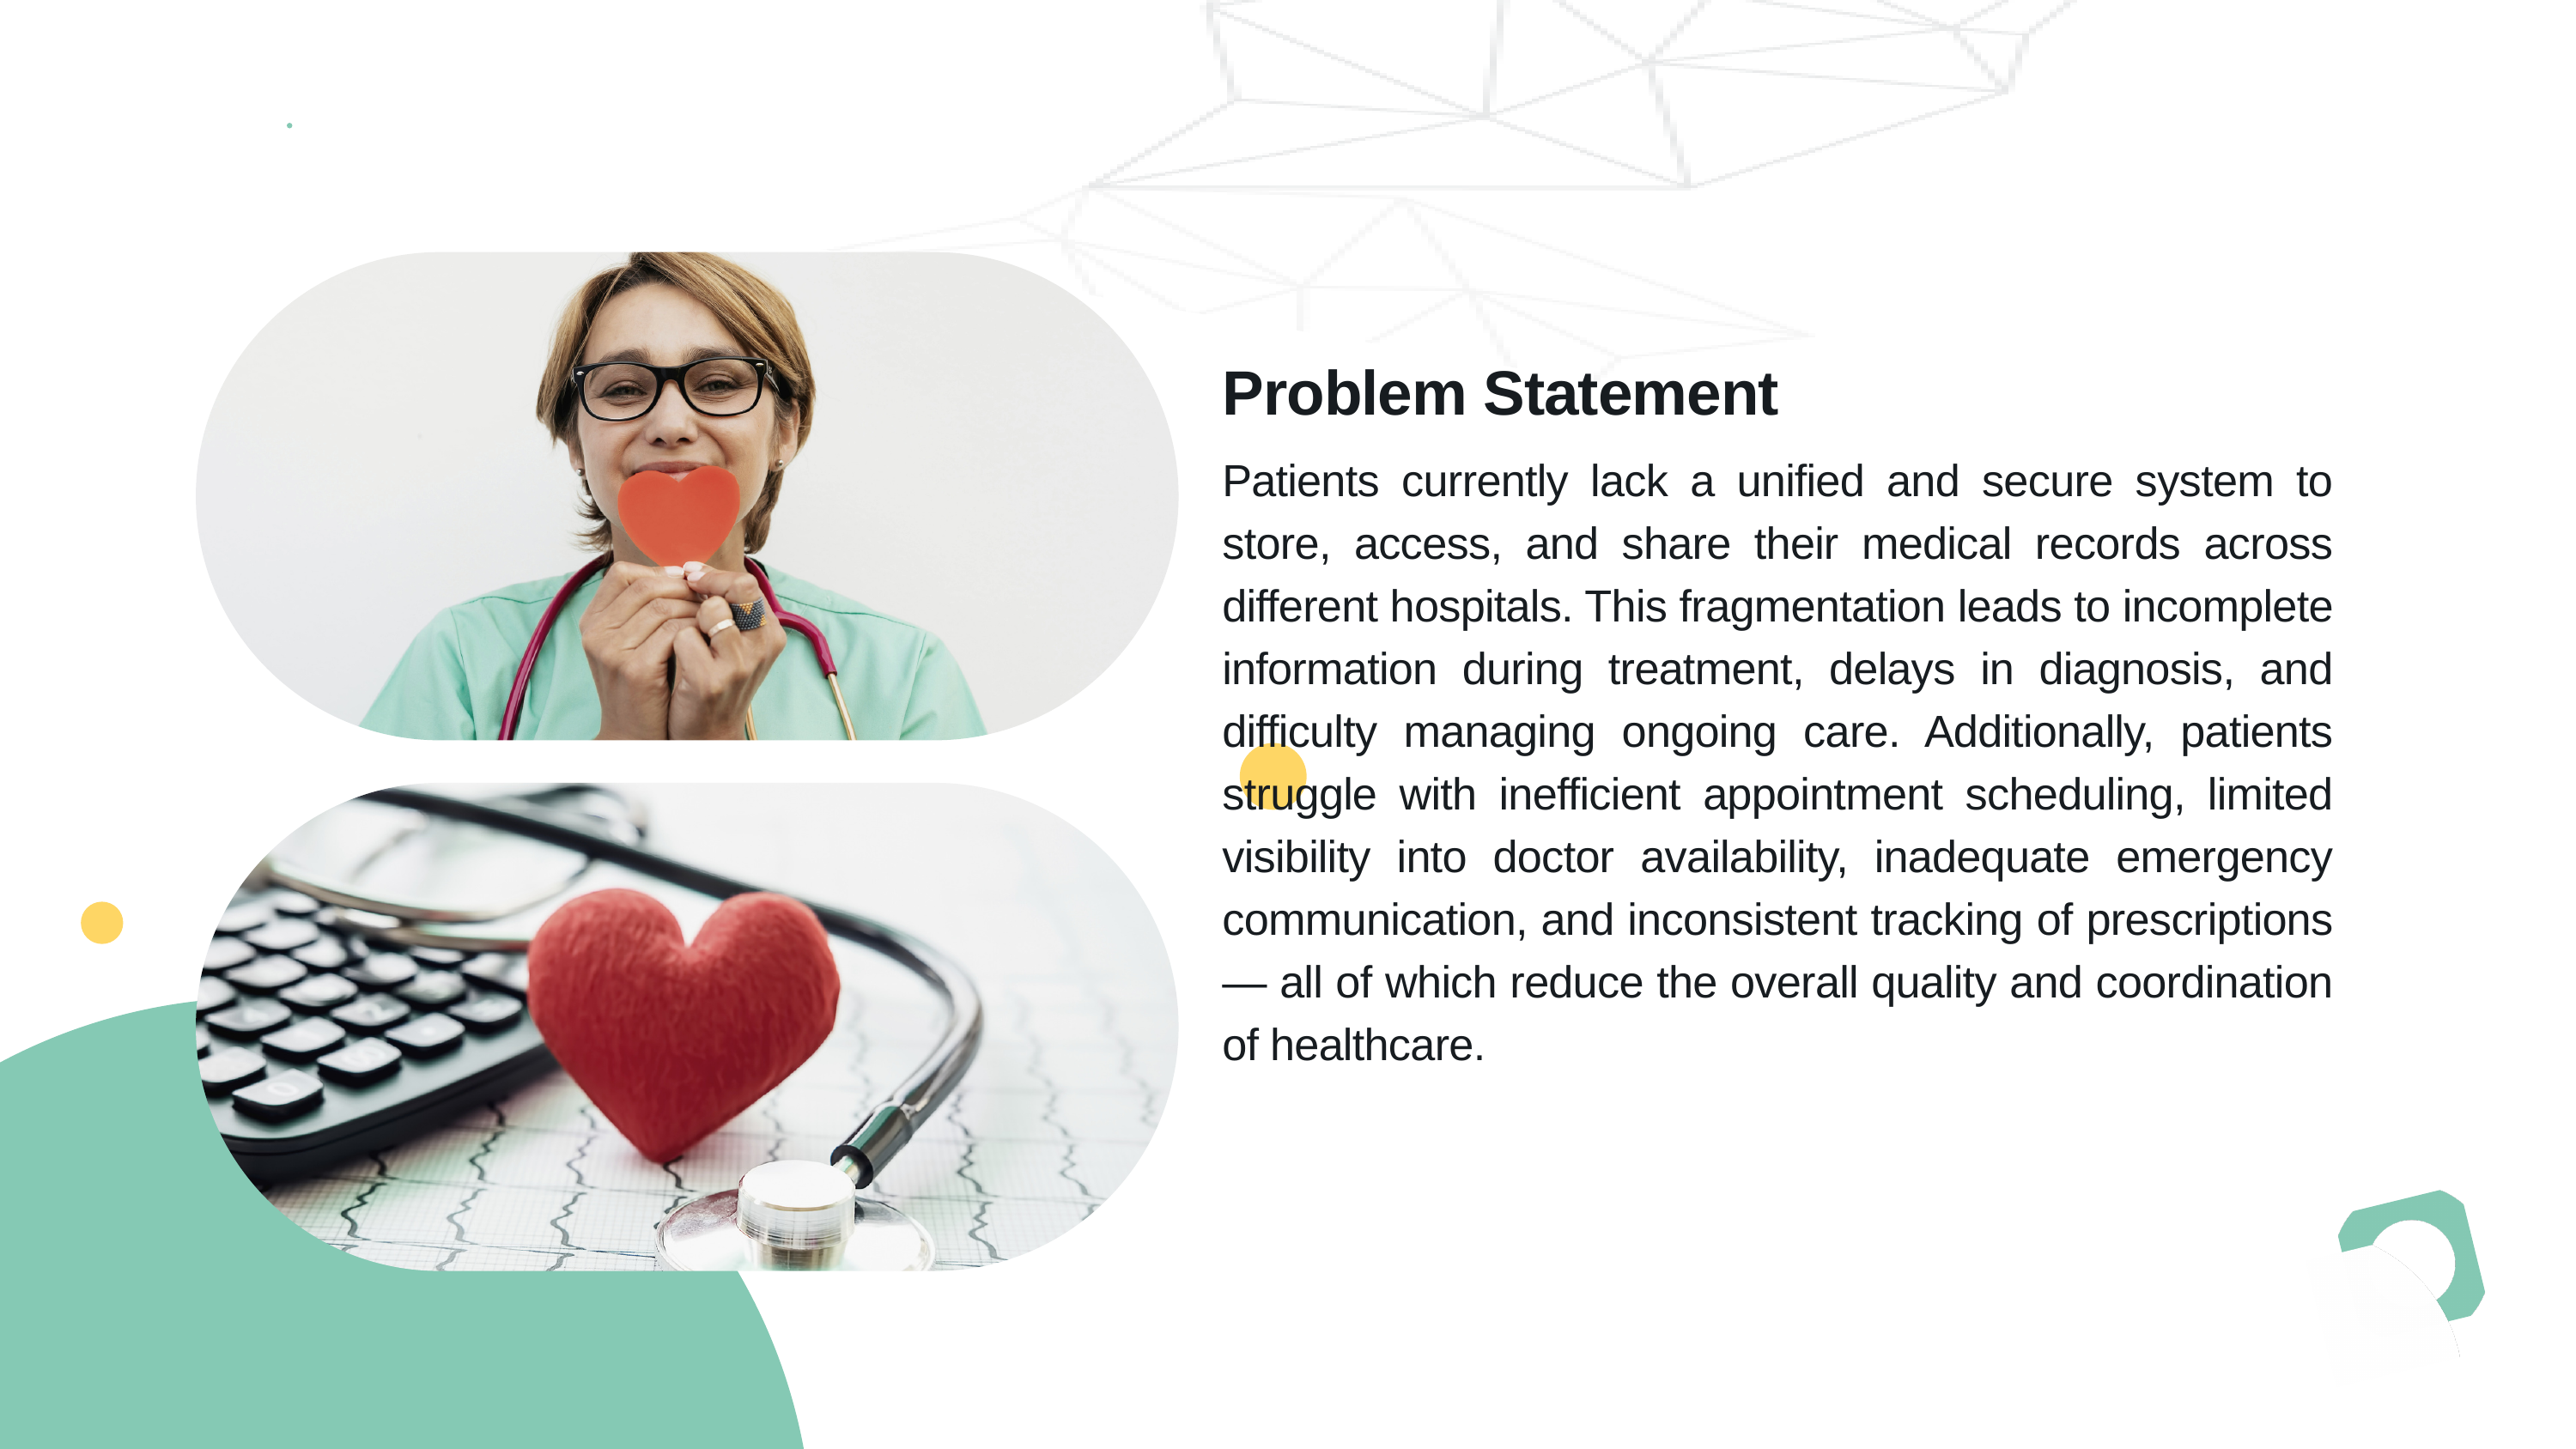

Problem Statement
Patients currently lack a unified and secure system to store, access, and share their medical records across different hospitals. This fragmentation leads to incomplete information during treatment, delays in diagnosis, and difficulty managing ongoing care. Additionally, patients struggle with inefficient appointment scheduling, limited visibility into doctor availability, inadequate emergency communication, and inconsistent tracking of prescriptions — all of which reduce the overall quality and coordination of healthcare.